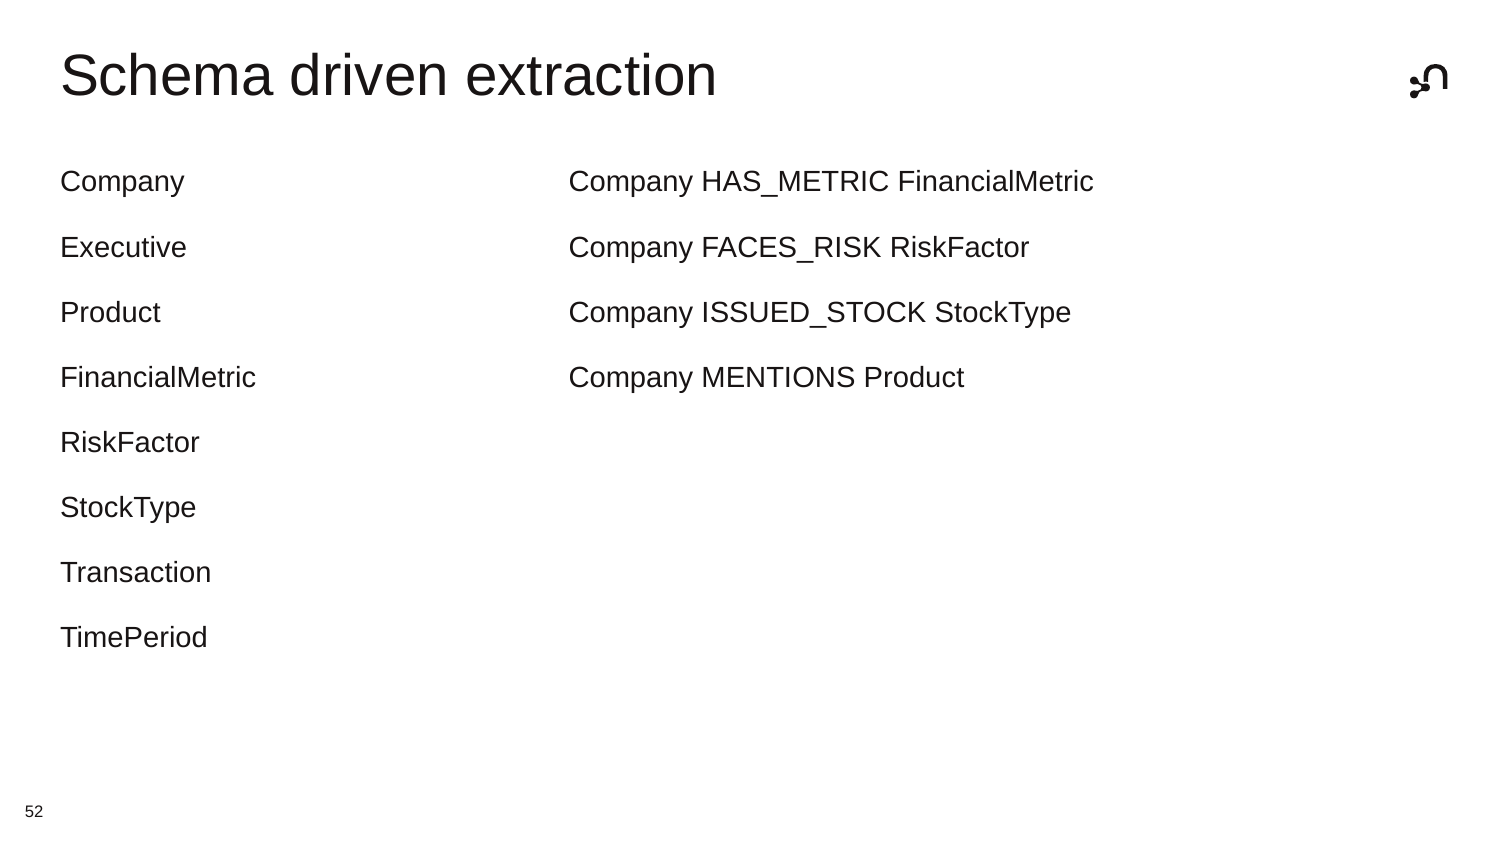

# Schema driven extraction
Company
Executive
Product
FinancialMetric
RiskFactor
StockType
Transaction
TimePeriod
Company HAS_METRIC FinancialMetric
Company FACES_RISK RiskFactor
Company ISSUED_STOCK StockType
Company MENTIONS Product
52